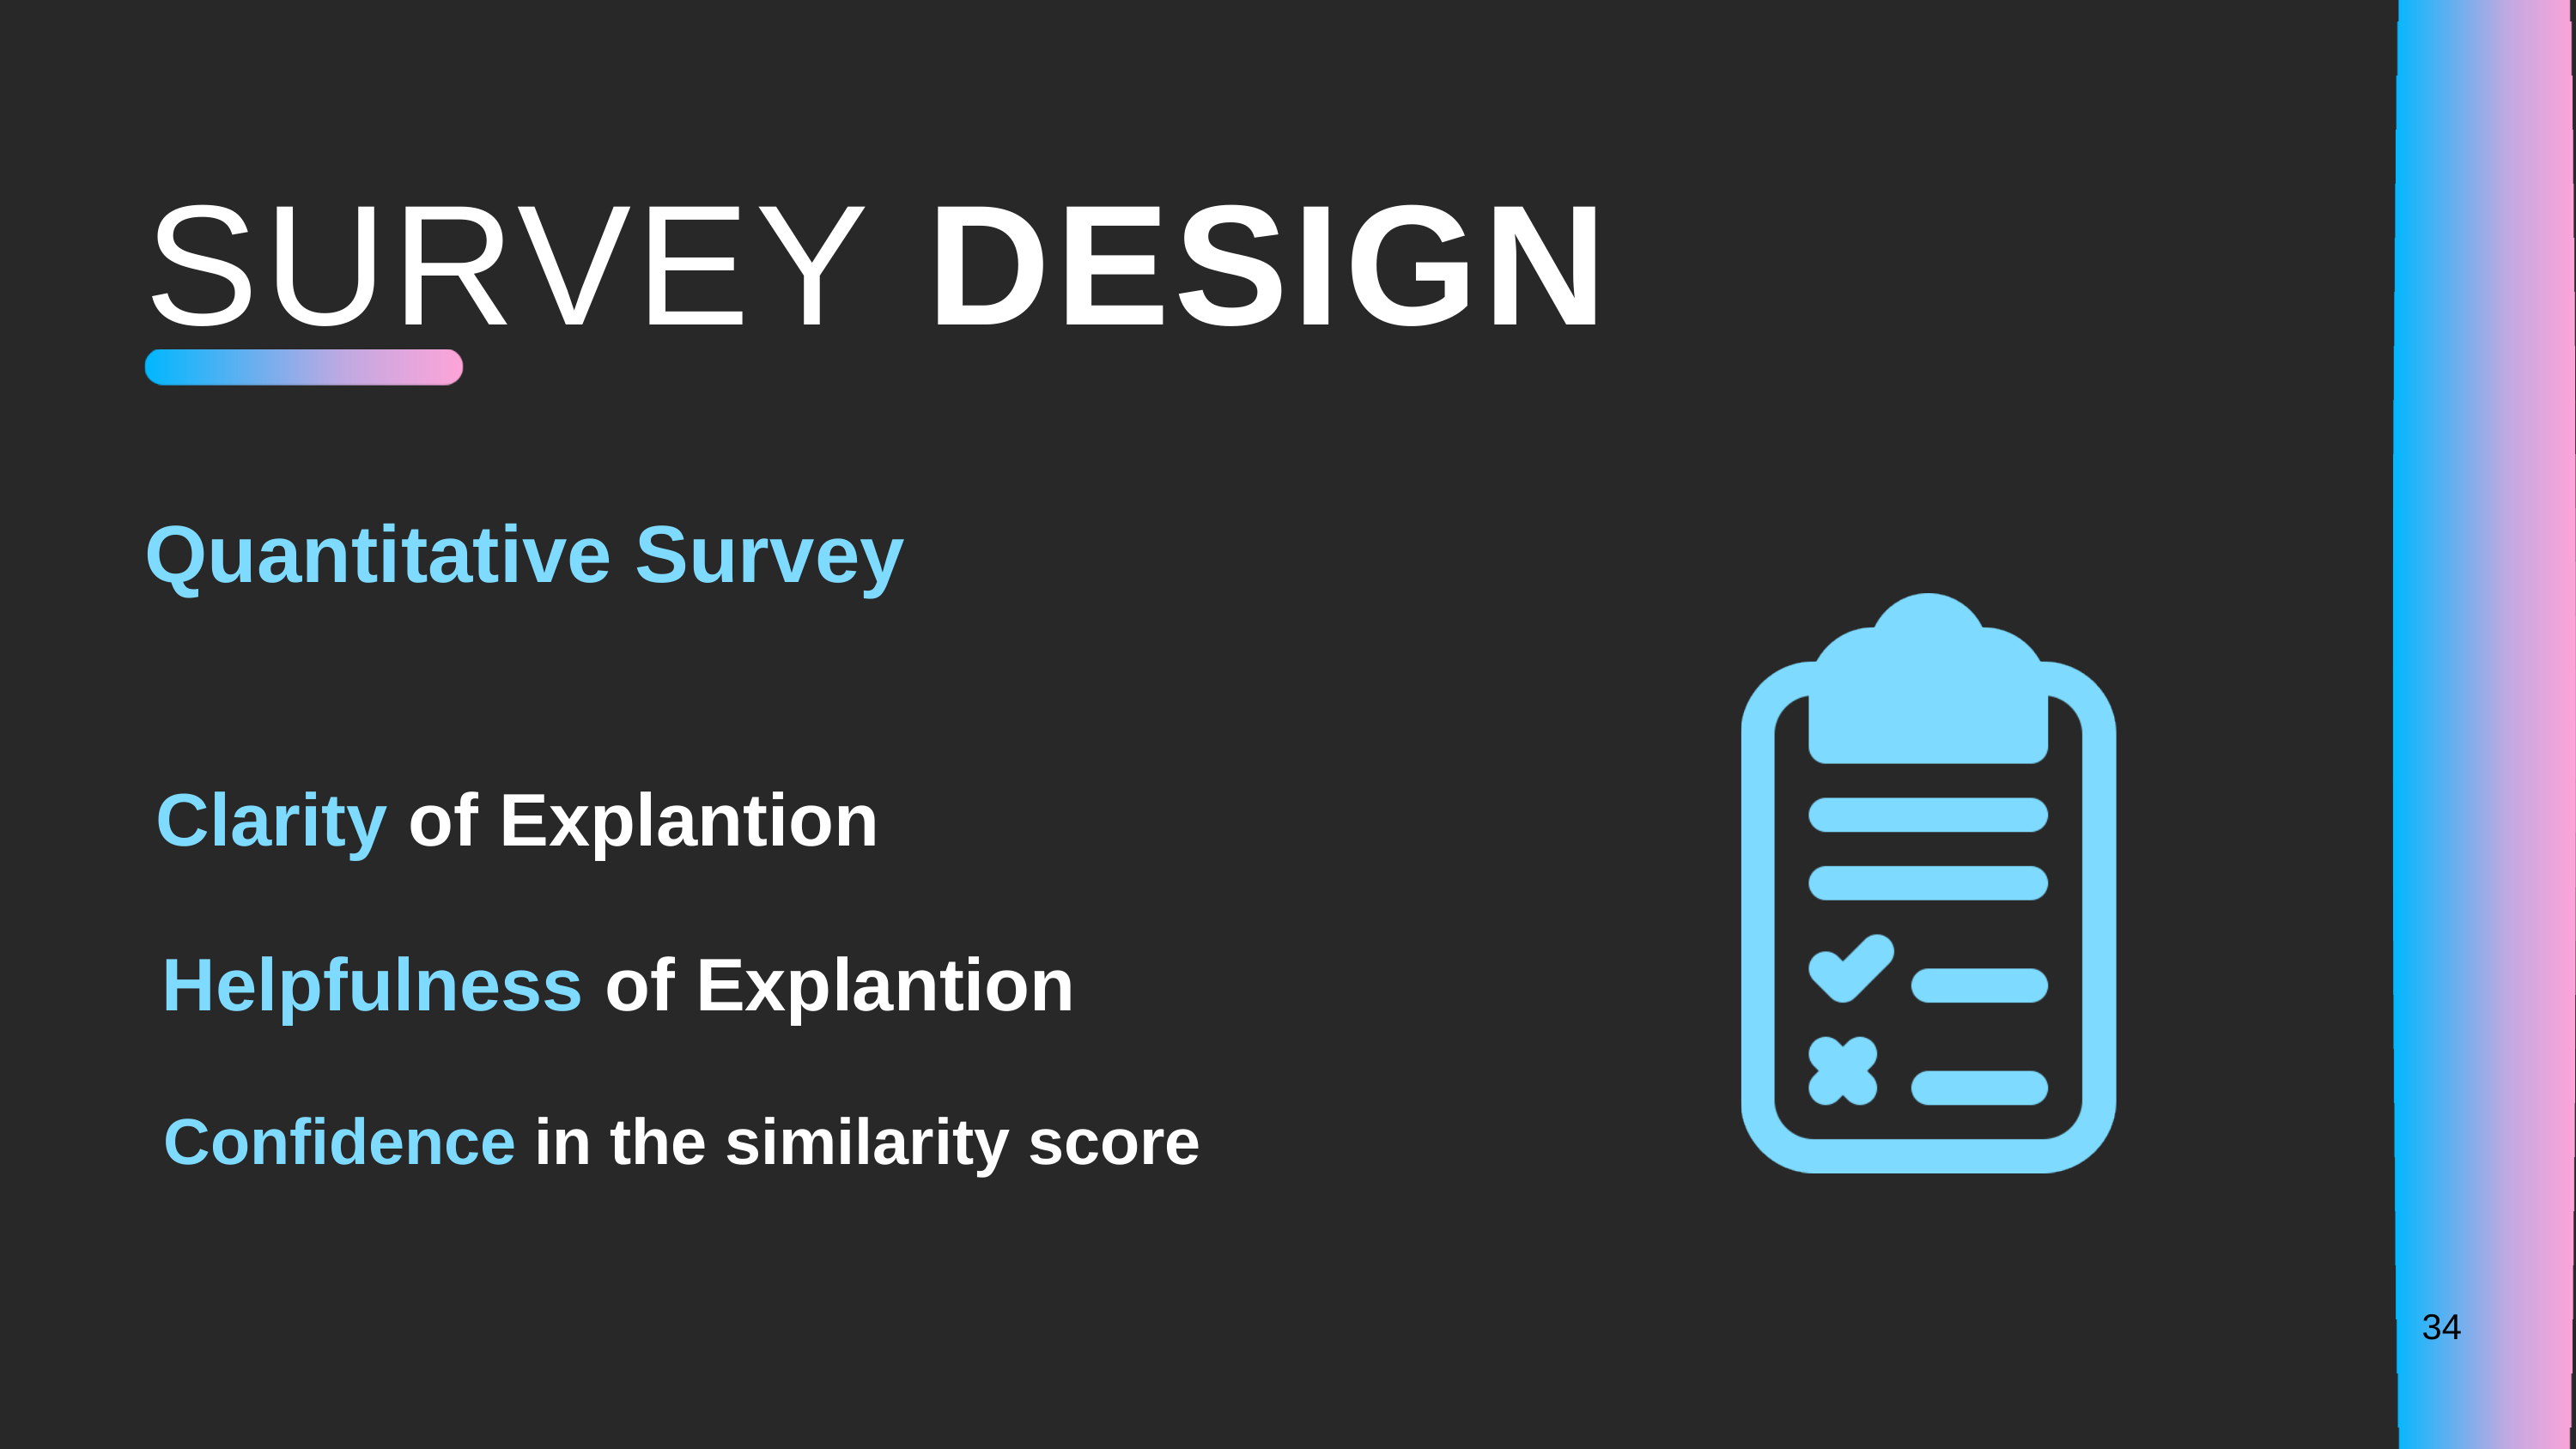

SURVEY DESIGN

Quantitative Survey

Clarity of Explantion
Helpfulness of Explantion
Confidence in the similarity score
34